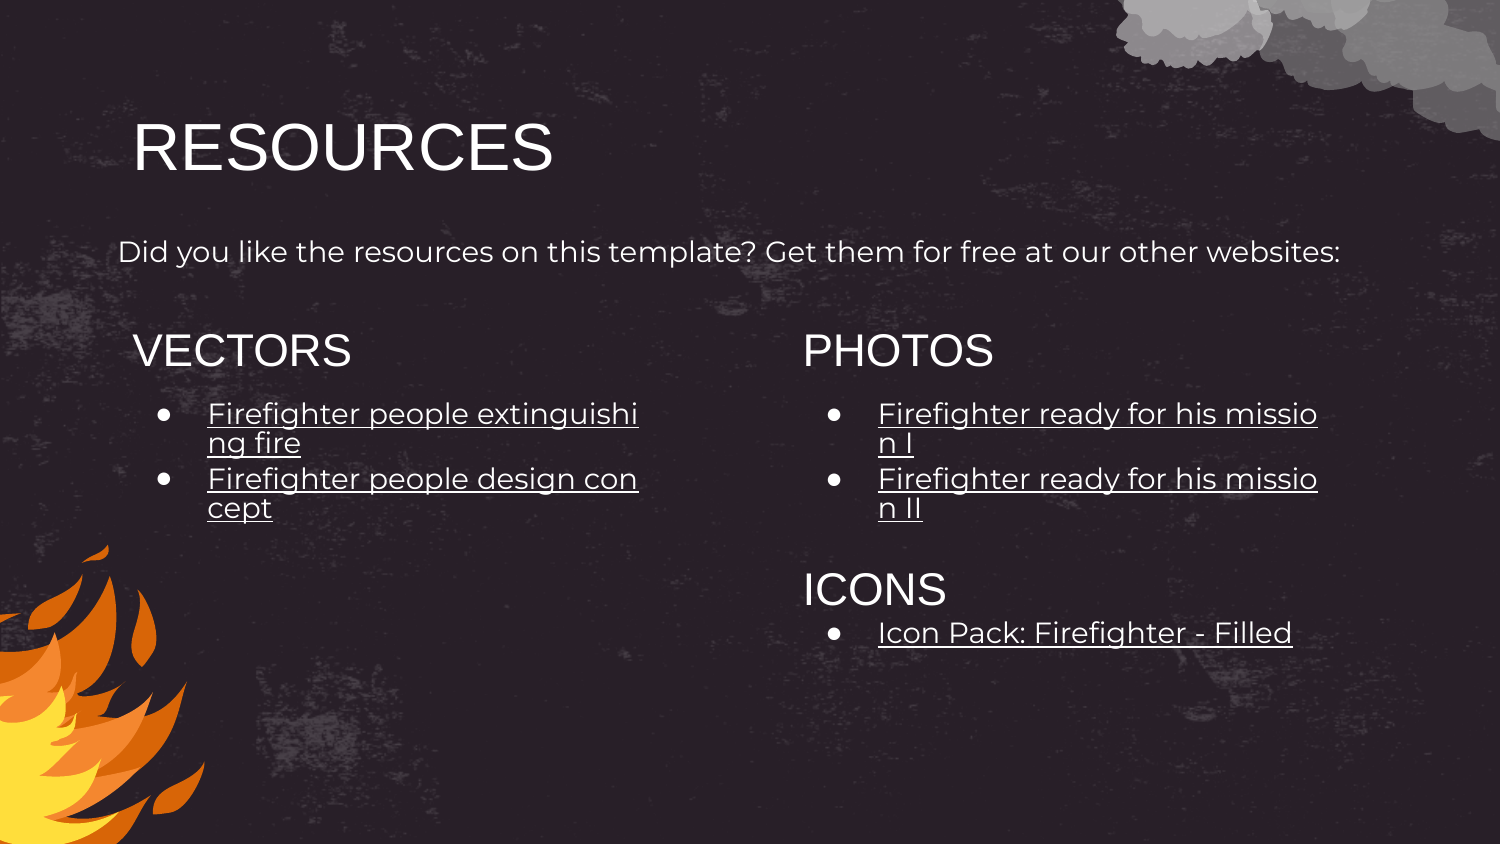

# RESOURCES
Did you like the resources on this template? Get them for free at our other websites:
VECTORS
PHOTOS
Firefighter people extinguishing fire
Firefighter people design concept
Firefighter ready for his mission I
Firefighter ready for his mission II

ICONS
Icon Pack: Firefighter - Filled